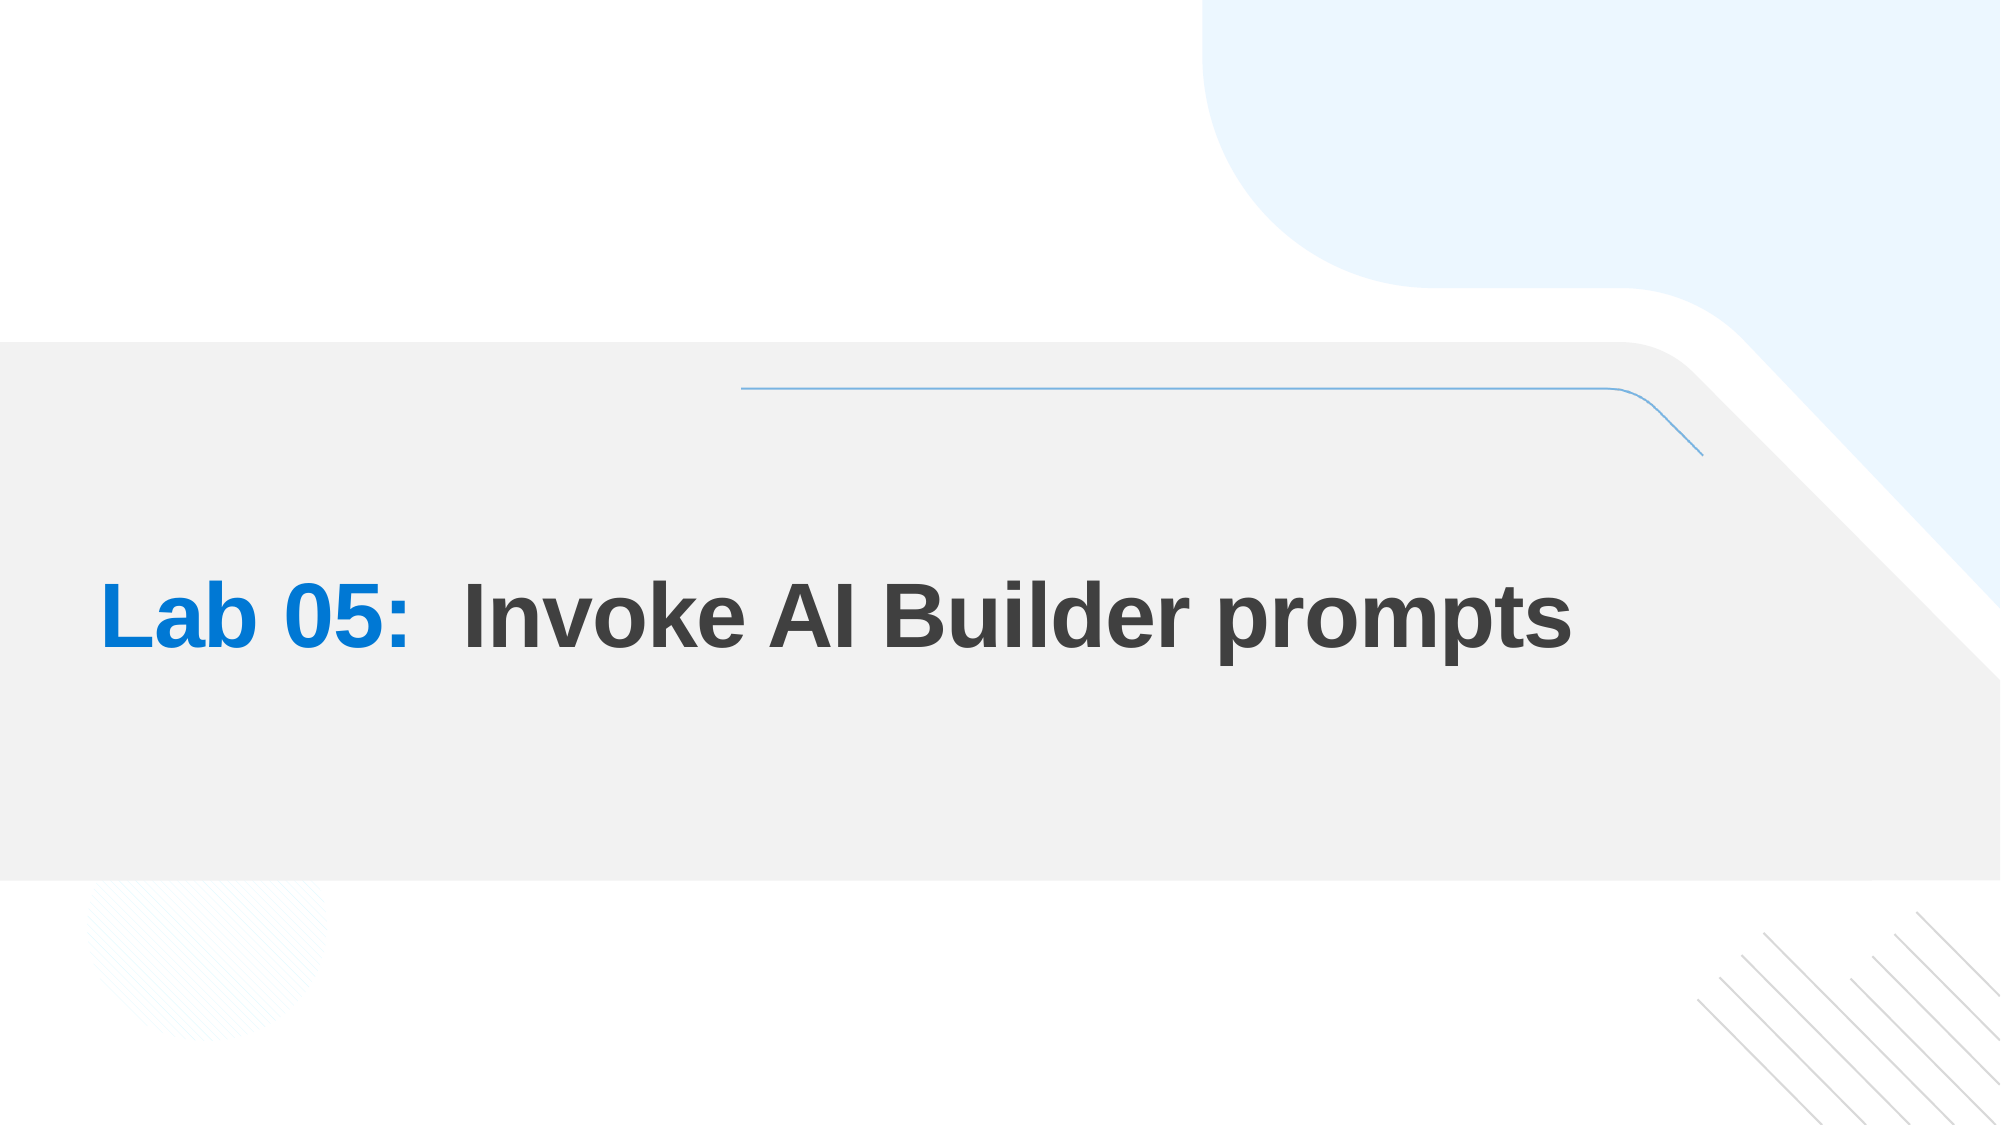

# Lab 05:  Invoke AI Builder prompts